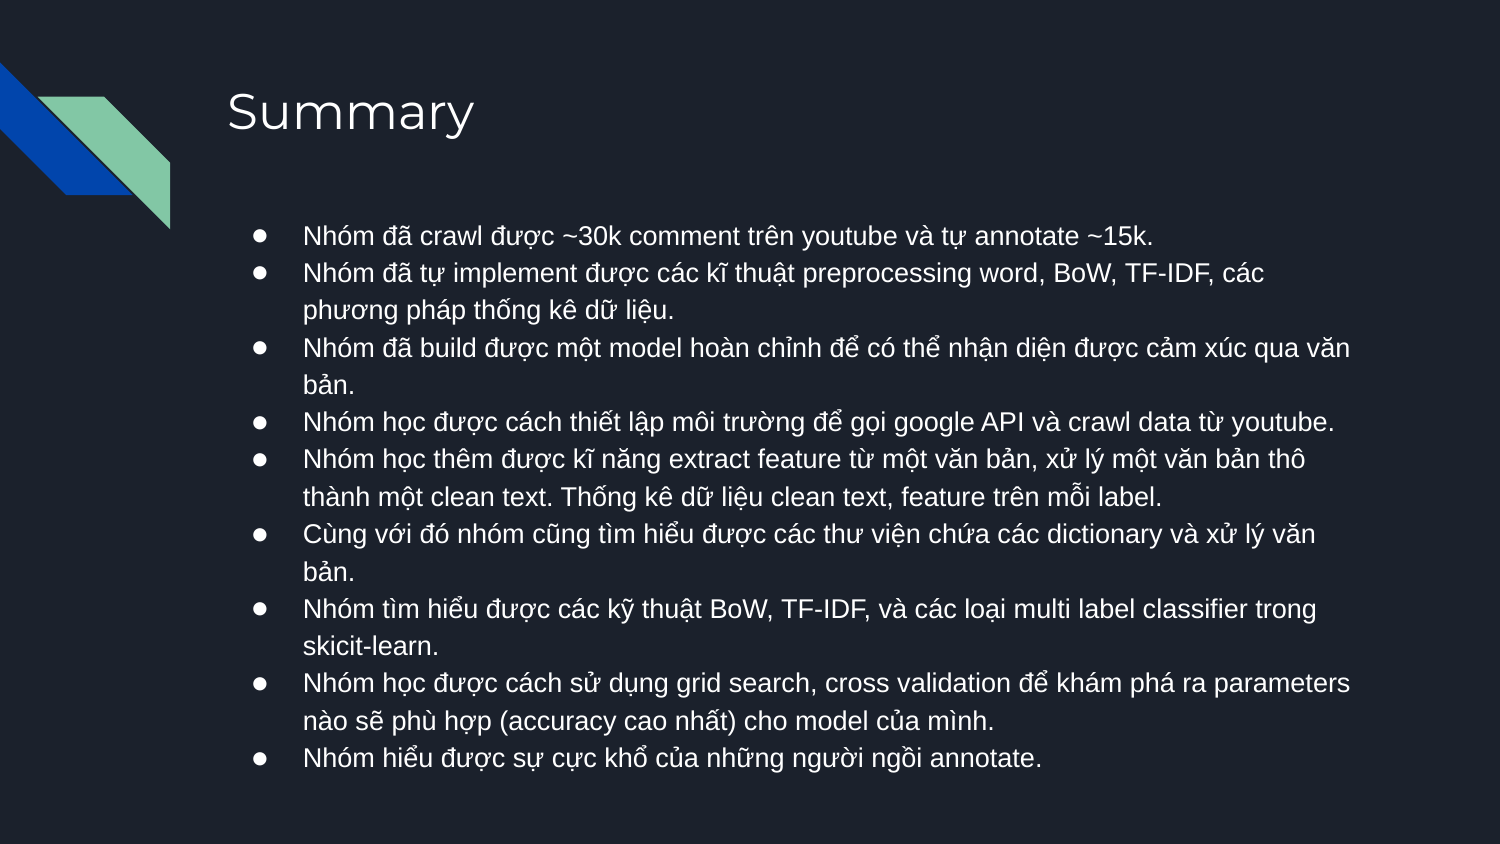

# Summary
Nhóm đã crawl được ~30k comment trên youtube và tự annotate ~15k.
Nhóm đã tự implement được các kĩ thuật preprocessing word, BoW, TF-IDF, các phương pháp thống kê dữ liệu.
Nhóm đã build được một model hoàn chỉnh để có thể nhận diện được cảm xúc qua văn bản.
Nhóm học được cách thiết lập môi trường để gọi google API và crawl data từ youtube.
Nhóm học thêm được kĩ năng extract feature từ một văn bản, xử lý một văn bản thô thành một clean text. Thống kê dữ liệu clean text, feature trên mỗi label.
Cùng với đó nhóm cũng tìm hiểu được các thư viện chứa các dictionary và xử lý văn bản.
Nhóm tìm hiểu được các kỹ thuật BoW, TF-IDF, và các loại multi label classifier trong skicit-learn.
Nhóm học được cách sử dụng grid search, cross validation để khám phá ra parameters nào sẽ phù hợp (accuracy cao nhất) cho model của mình.
Nhóm hiểu được sự cực khổ của những người ngồi annotate.